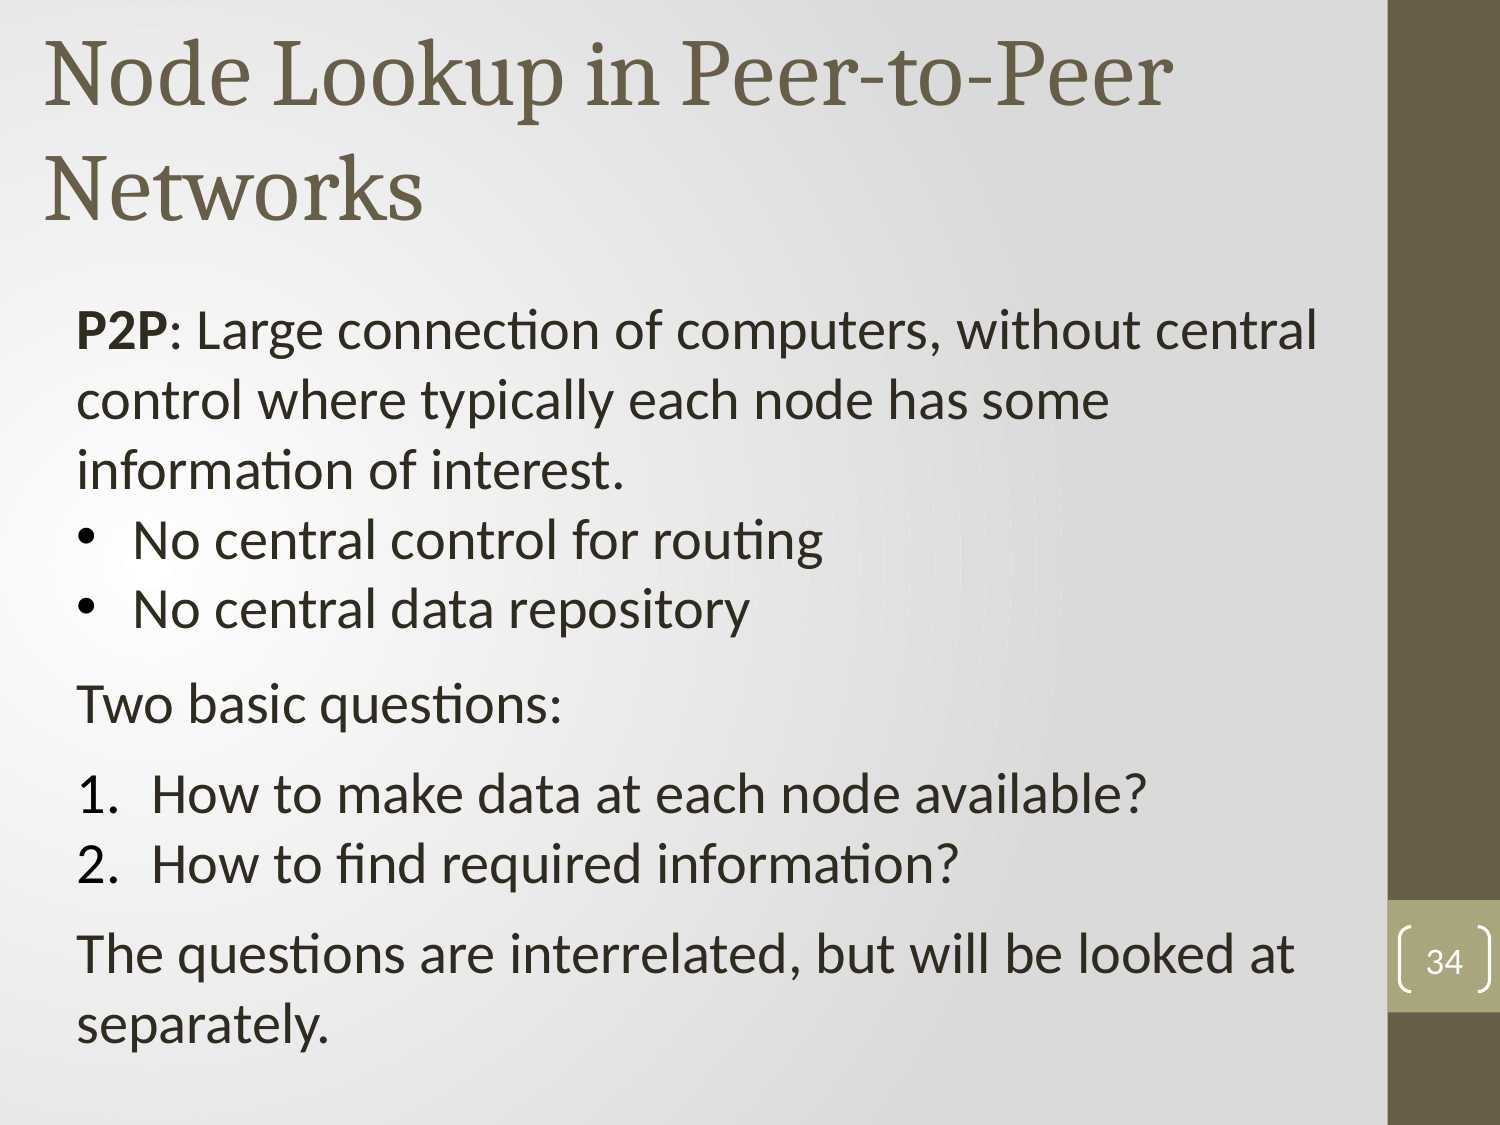

# Node Lookup in Peer-to-Peer Networks
P2P: Large connection of computers, without central control where typically each node has some information of interest.
No central control for routing
No central data repository

Two basic questions:

How to make data at each node available?
How to find required information?

The questions are interrelated, but will be looked at separately.
34